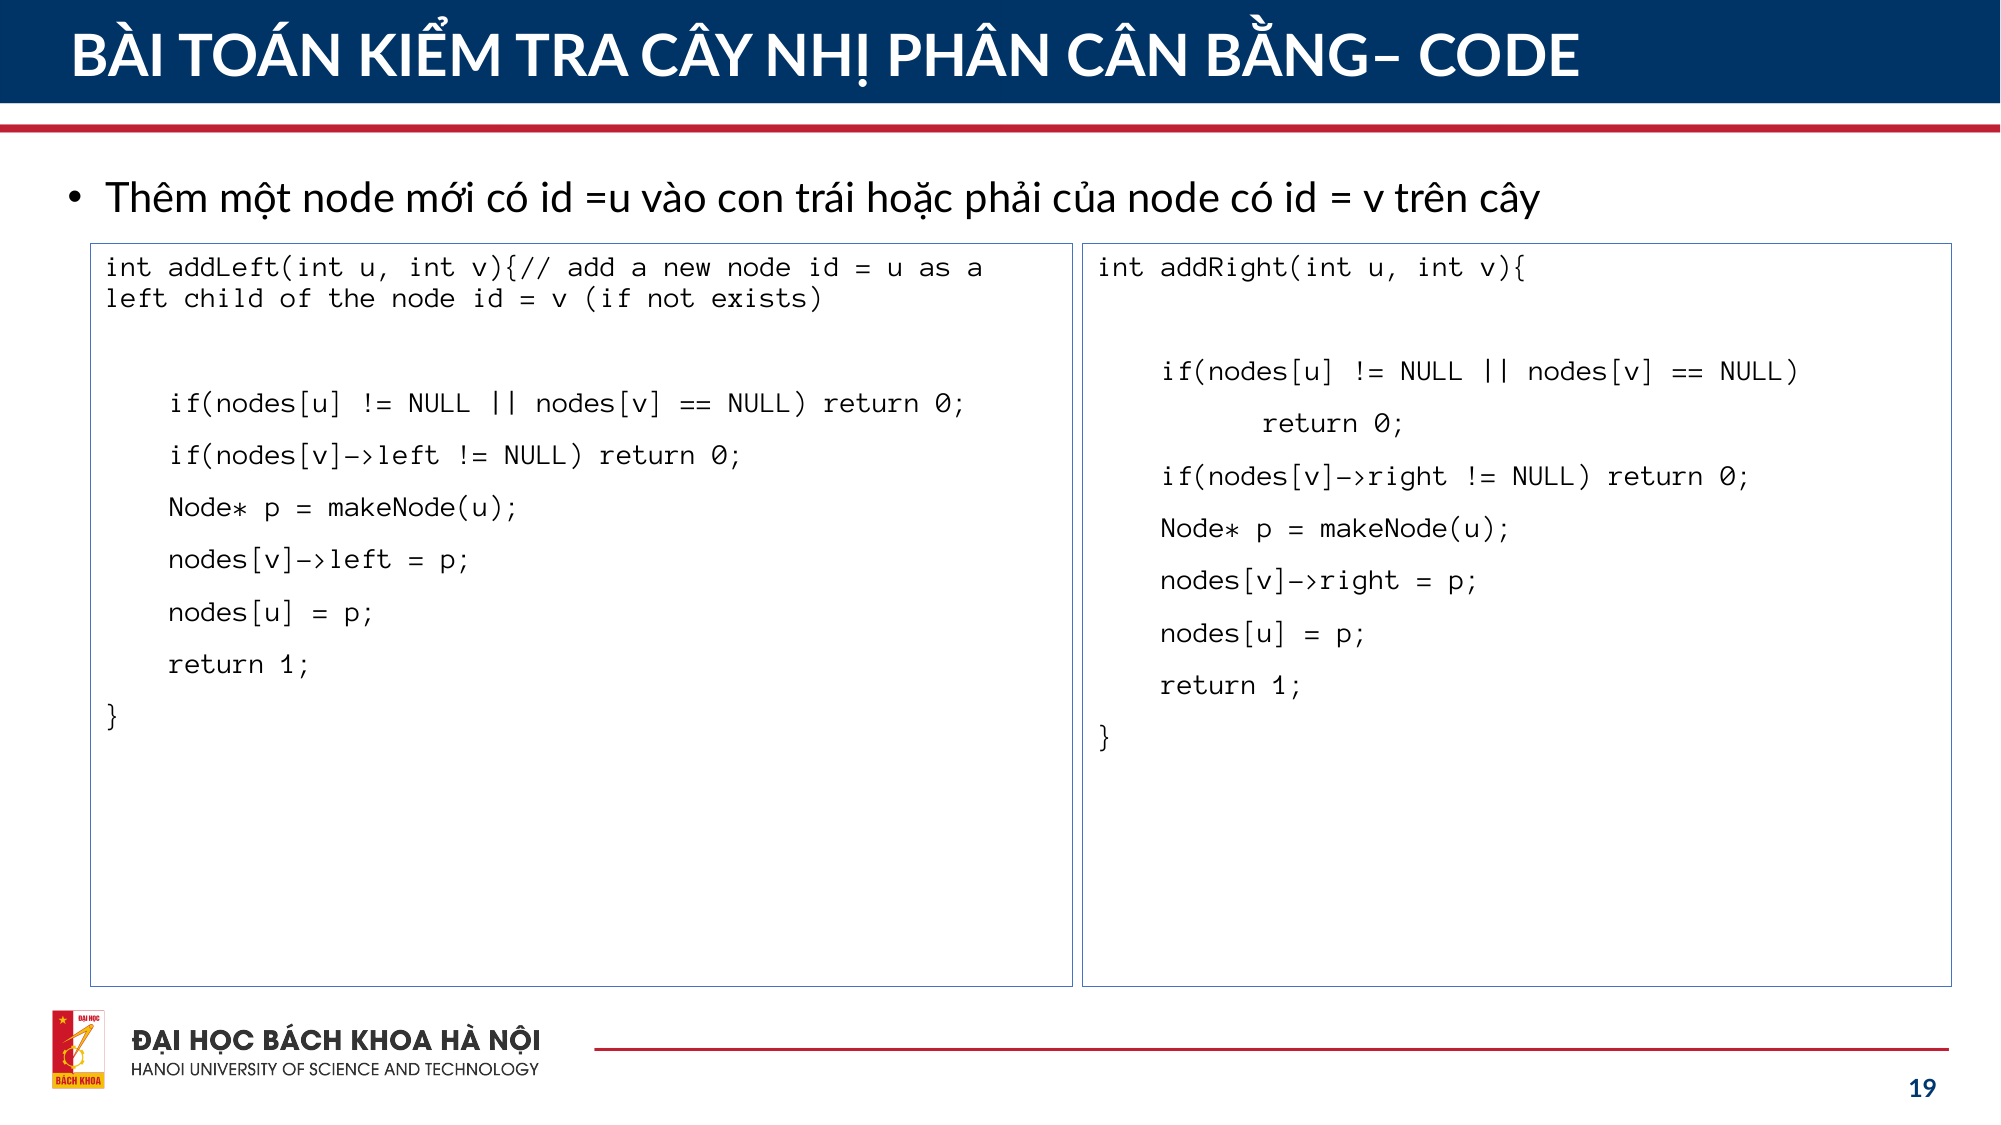

# BÀI TOÁN KIỂM TRA CÂY NHỊ PHÂN CÂN BẰNG– CODE
Thêm một node mới có id =u vào con trái hoặc phải của node có id = v trên cây

int addLeft(int u, int v){// add a new node id = u as a left child of the node id = v (if not exists)

    if(nodes[u] != NULL || nodes[v] == NULL) return 0;
    if(nodes[v]->left != NULL) return 0;
    Node* p = makeNode(u);
    nodes[v]->left = p;
    nodes[u] = p;
    return 1;
}
int addRight(int u, int v){

    if(nodes[u] != NULL || nodes[v] == NULL)
	 return 0;
    if(nodes[v]->right != NULL) return 0;
    Node* p = makeNode(u);
    nodes[v]->right = p;
    nodes[u] = p;
    return 1;
}
19